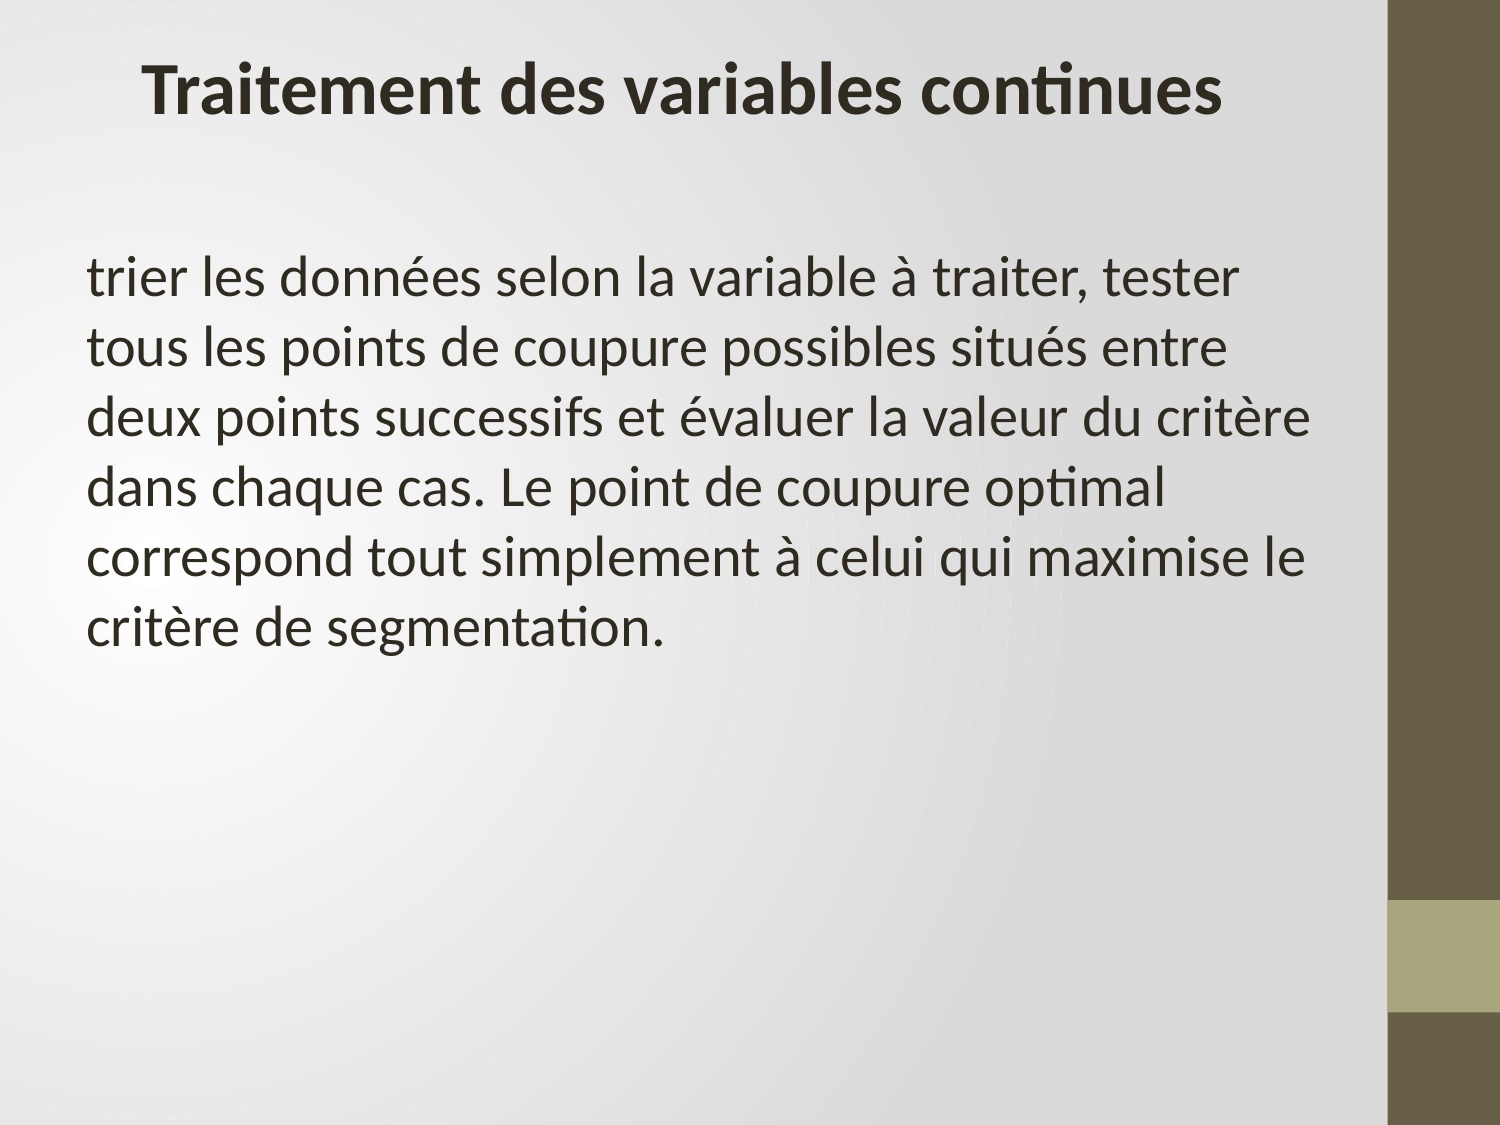

Traitement des variables continues
trier les données selon la variable à traiter, tester tous les points de coupure possibles situés entre deux points successifs et évaluer la valeur du critère dans chaque cas. Le point de coupure optimal correspond tout simplement à celui qui maximise le critère de segmentation.